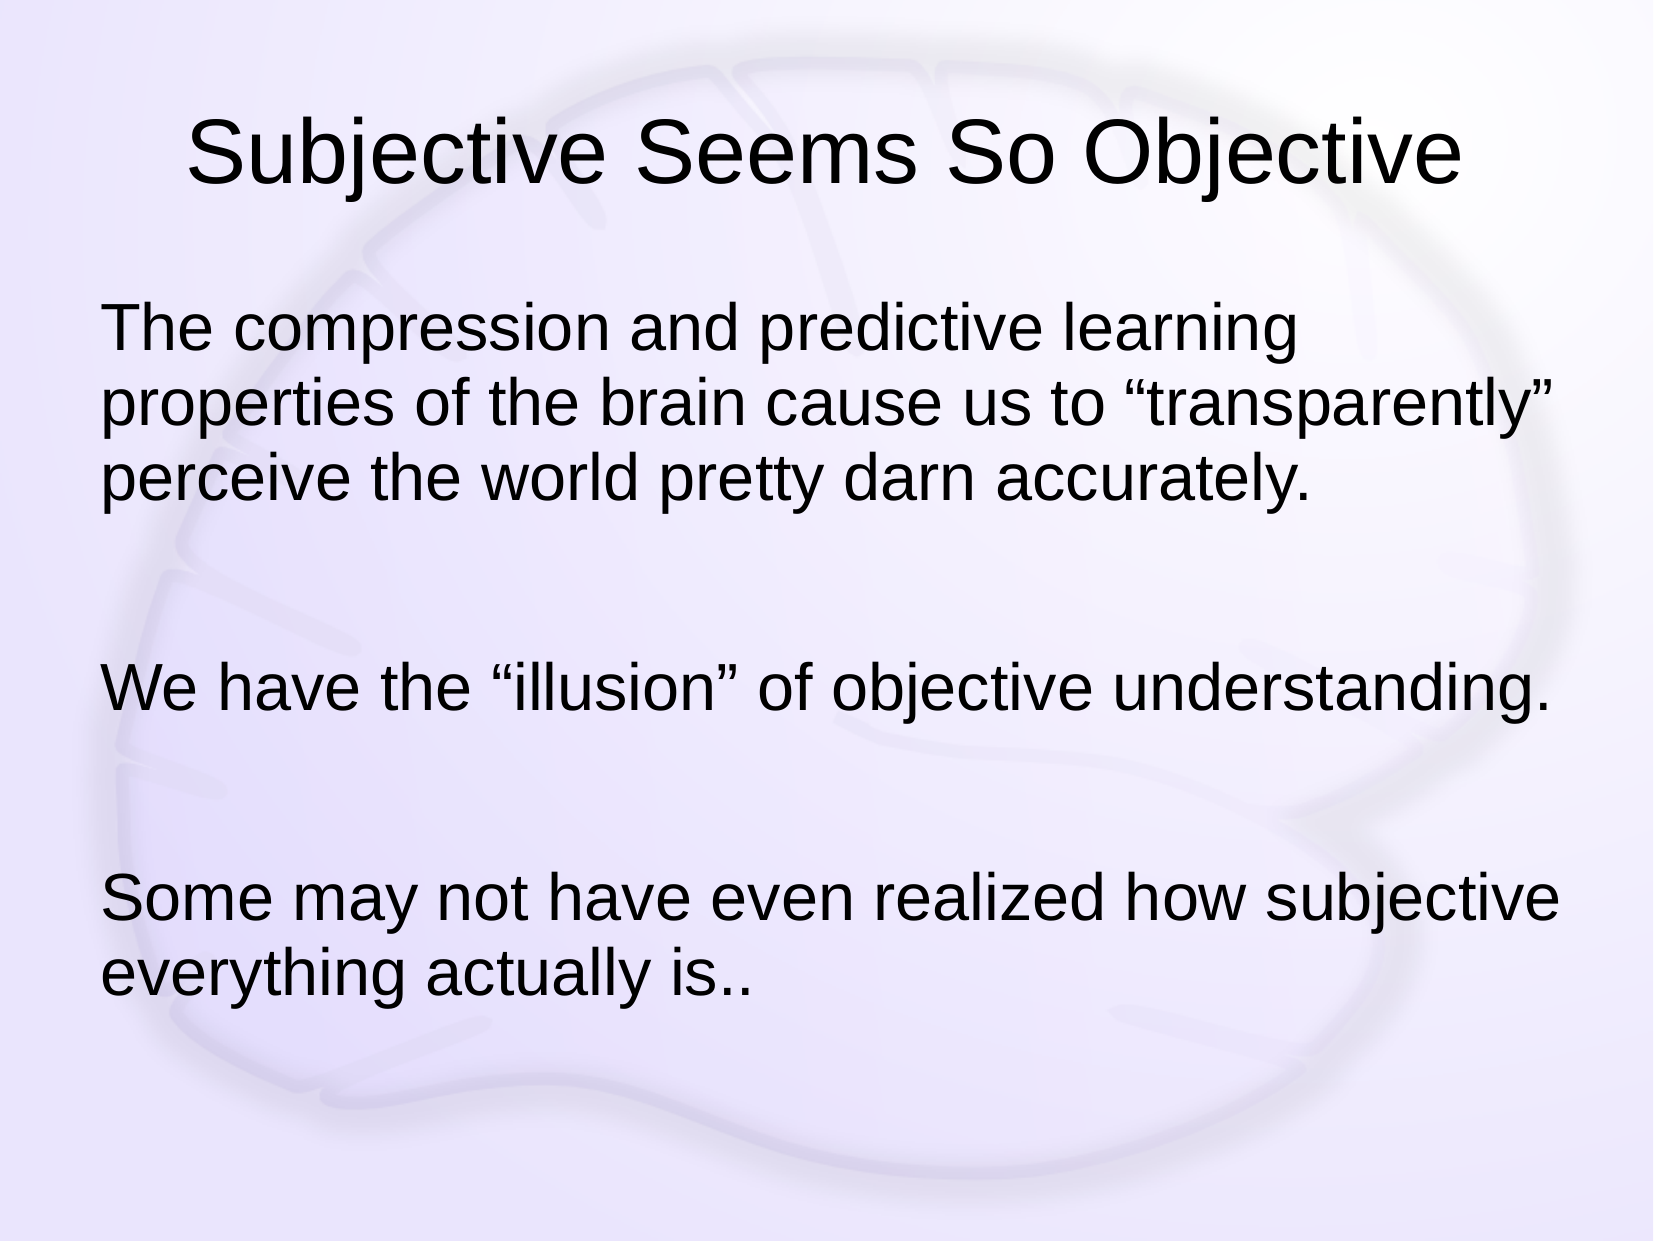

# Subjective Seems So Objective
The compression and predictive learning properties of the brain cause us to “transparently” perceive the world pretty darn accurately.

We have the “illusion” of objective understanding.

Some may not have even realized how subjective everything actually is..